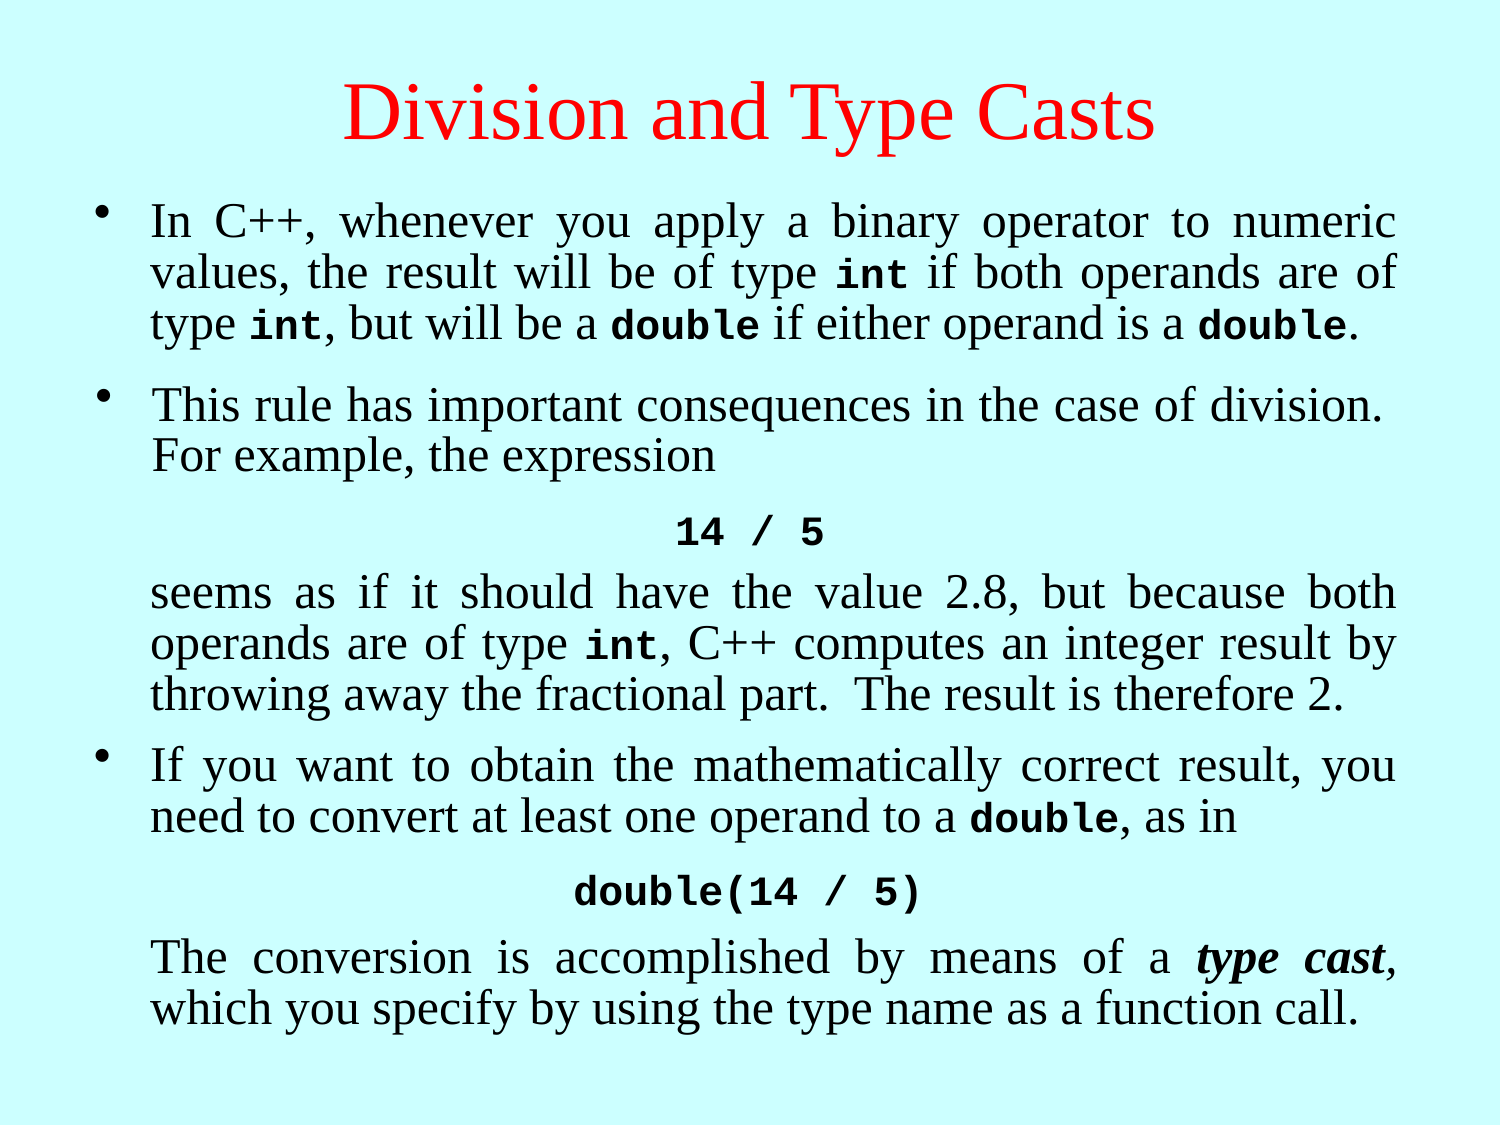

# Division and Type Casts
In C++, whenever you apply a binary operator to numeric values, the result will be of type int if both operands are of type int, but will be a double if either operand is a double.
This rule has important consequences in the case of division.  For example, the expression
14 / 5
seems as if it should have the value 2.8, but because both operands are of type int, C++ computes an integer result by throwing away the fractional part.  The result is therefore 2.
If you want to obtain the mathematically correct result, you need to convert at least one operand to a double, as in
double(14 / 5)
The conversion is accomplished by means of a type cast, which you specify by using the type name as a function call.